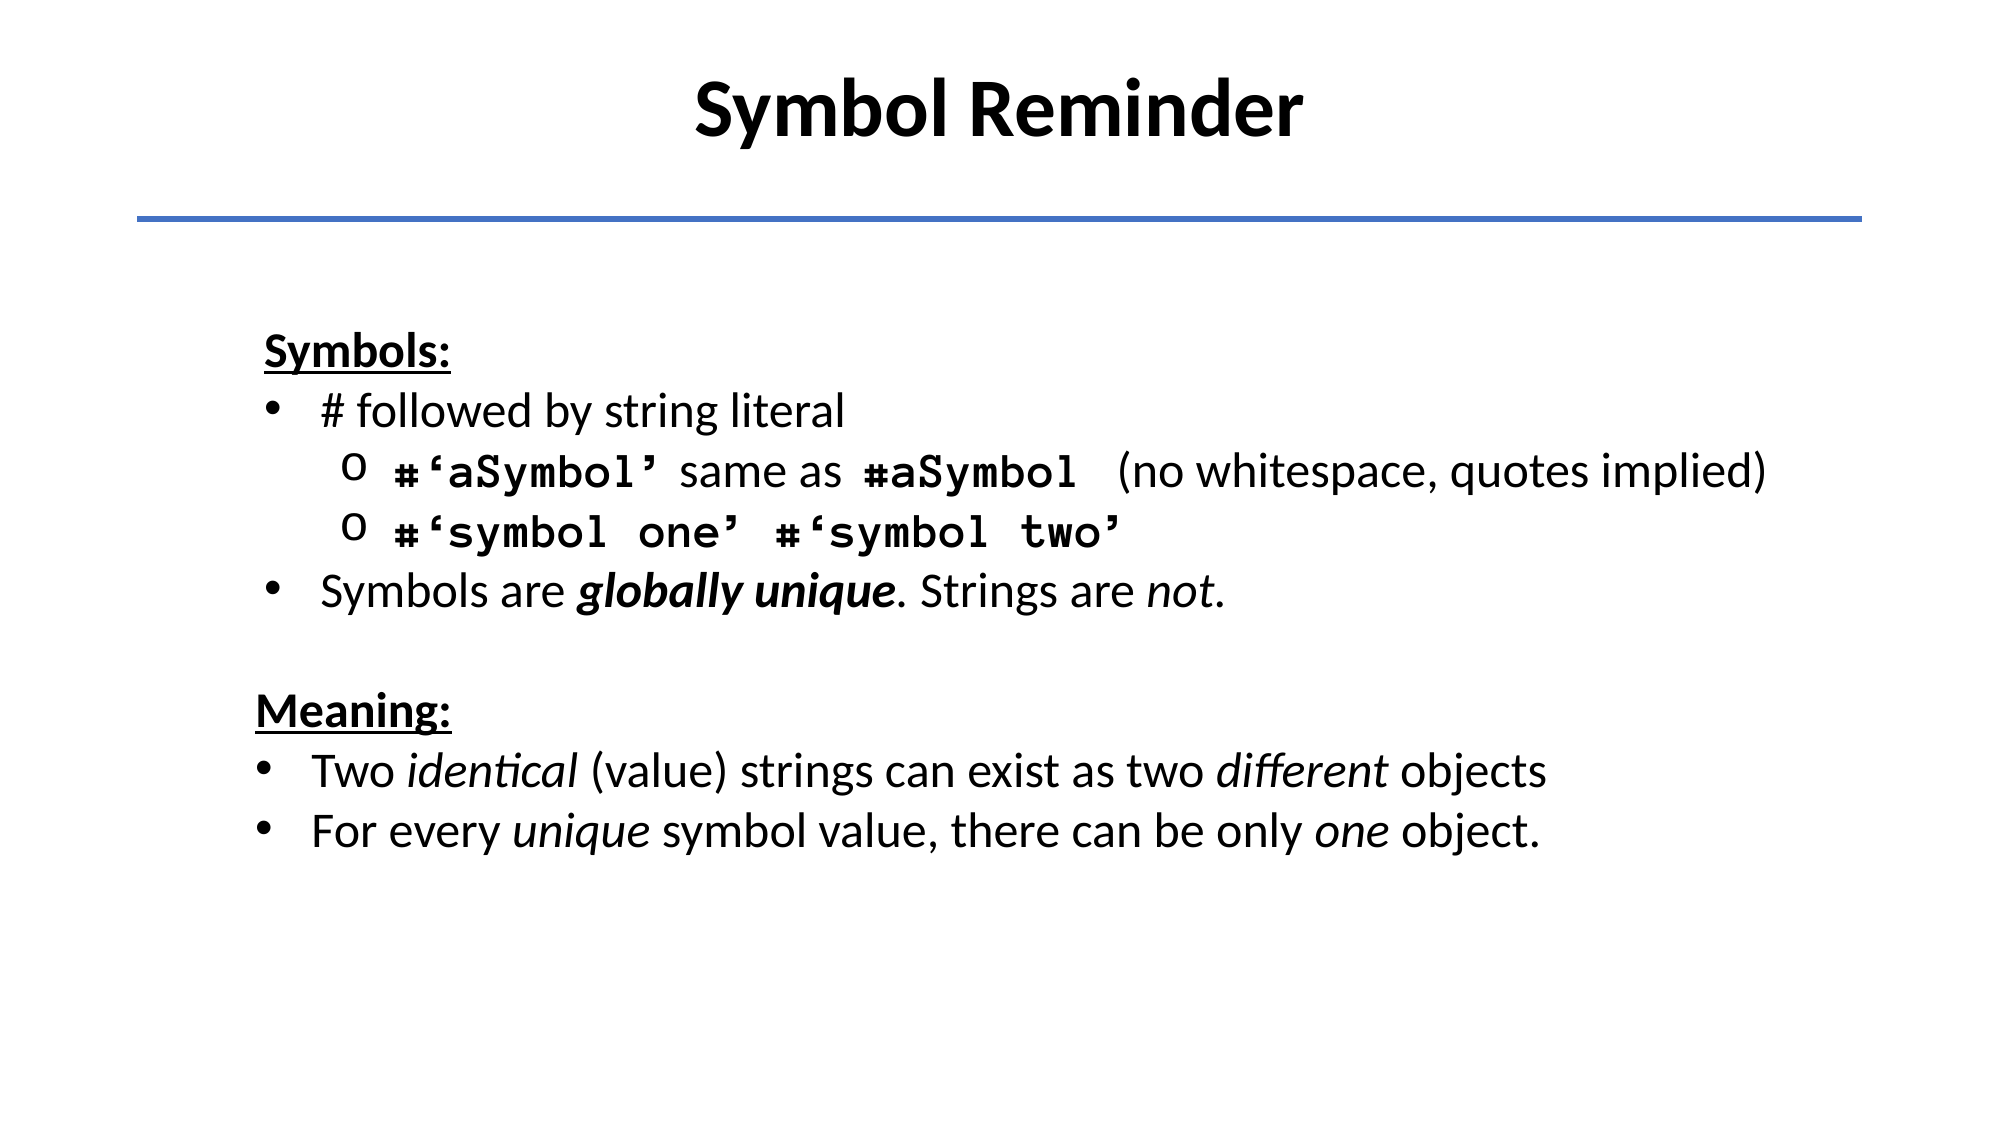

Symbol Reminder
Symbols:
# followed by string literal
#‘aSymbol’ same as  #aSymbol   (no whitespace, quotes implied)
#‘symbol one’ #‘symbol two’
Symbols are globally unique. Strings are not.
Meaning:
Two identical (value) strings can exist as two different objects
For every unique symbol value, there can be only one object.